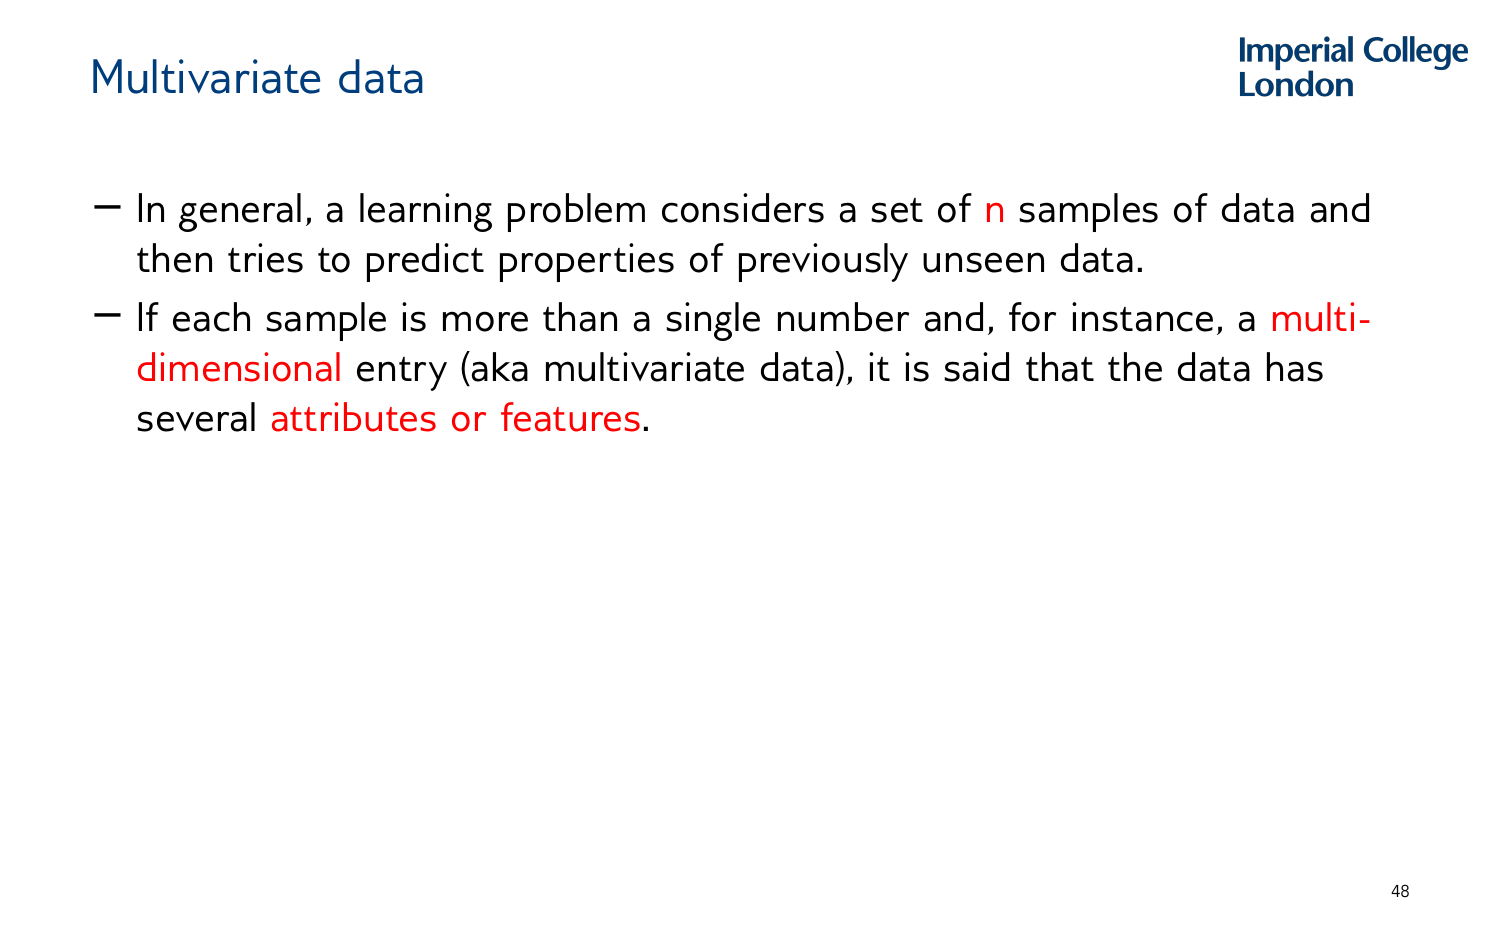

# Multivariate data
In general, a learning problem considers a set of n samples of data and then tries to predict properties of previously unseen data.
If each sample is more than a single number and, for instance, a multi-dimensional entry (aka multivariate data), it is said that the data has several attributes or features.
48